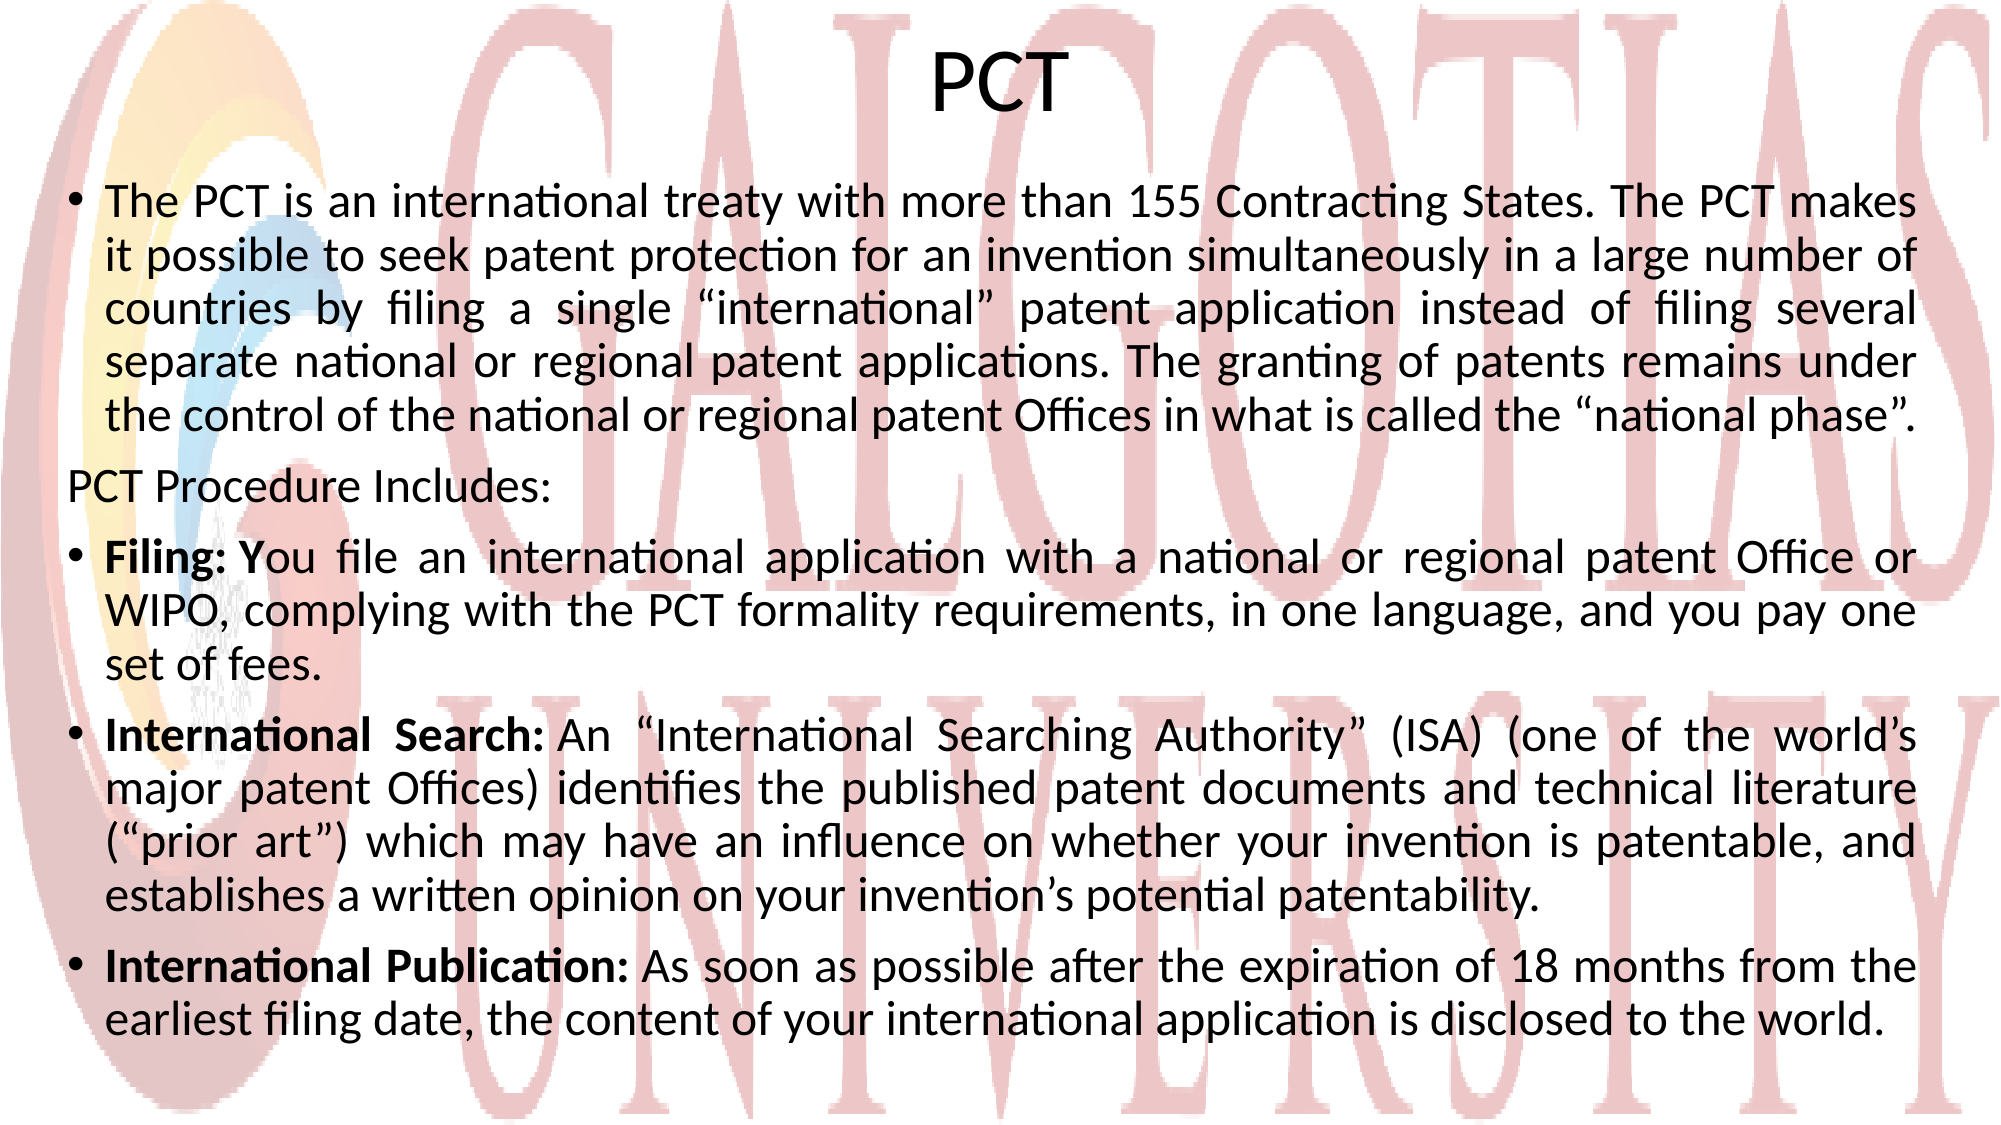

# PCT
The PCT is an international treaty with more than 155 Contracting States. The PCT makes it possible to seek patent protection for an invention simultaneously in a large number of countries by filing a single “international” patent application instead of filing several separate national or regional patent applications. The granting of patents remains under the control of the national or regional patent Offices in what is called the “national phase”.
PCT Procedure Includes:
Filing: You file an international application with a national or regional patent Office or WIPO, complying with the PCT formality requirements, in one language, and you pay one set of fees.
International Search: An “International Searching Authority” (ISA) (one of the world’s major patent Offices) identifies the published patent documents and technical literature (“prior art”) which may have an influence on whether your invention is patentable, and establishes a written opinion on your invention’s potential patentability.
International Publication: As soon as possible after the expiration of 18 months from the earliest filing date, the content of your international application is disclosed to the world.